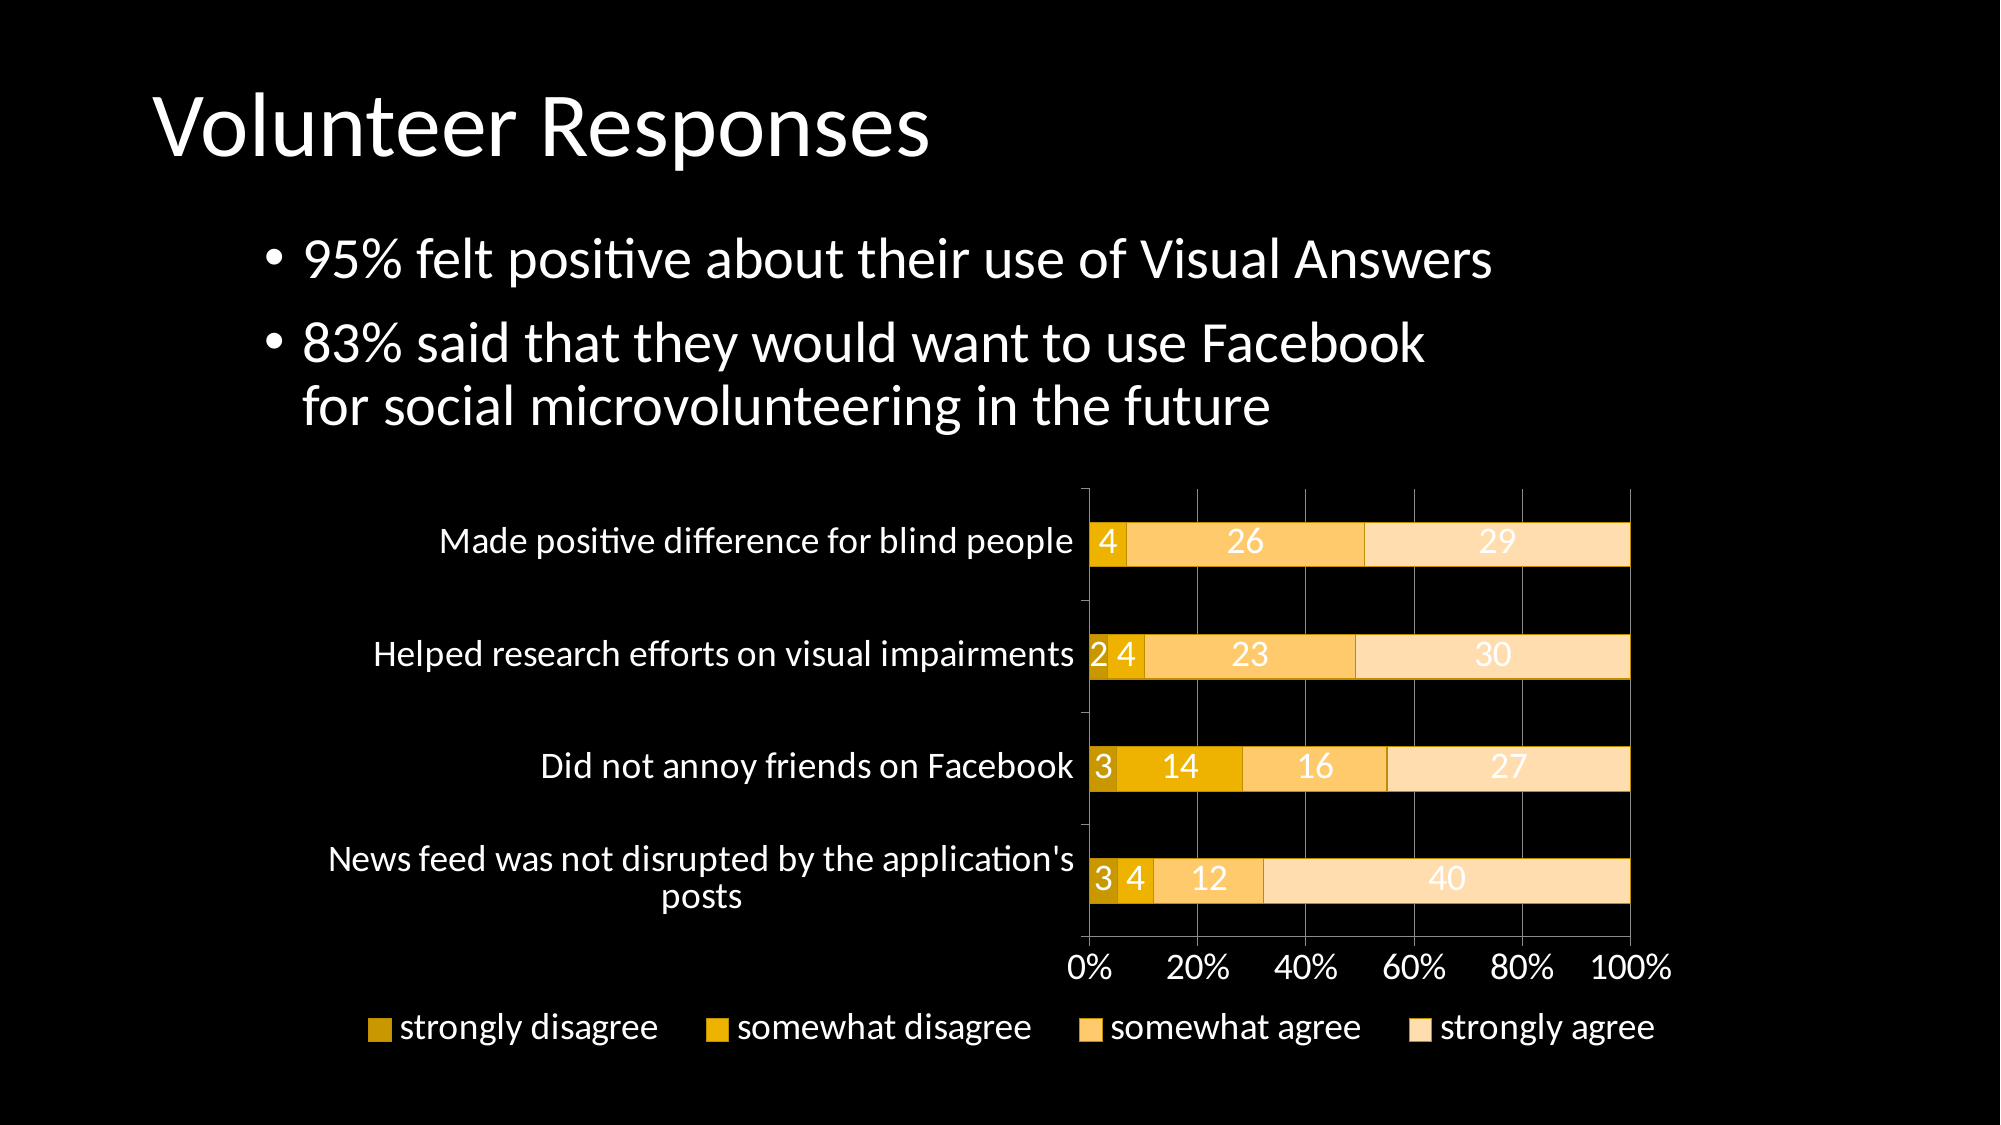

# Volunteer Responses
95% felt positive about their use of Visual Answers
83% said that they would want to use Facebook
for social microvolunteering in the future

### Chart

| Category | strongly disagree | somewhat disagree | somewhat agree | strongly agree |
|---|---|---|---|---|
| News feed was not disrupted by the application's posts | 3.0 | 4.0 | 12.0 | 40.0 |
| Did not annoy friends on Facebook | 3.0 | 14.0 | 16.0 | 27.0 |
| Helped research efforts on visual impairments | 2.0 | 4.0 | 23.0 | 30.0 |
| Made positive difference for blind people | None | 4.0 | 26.0 | 29.0 |